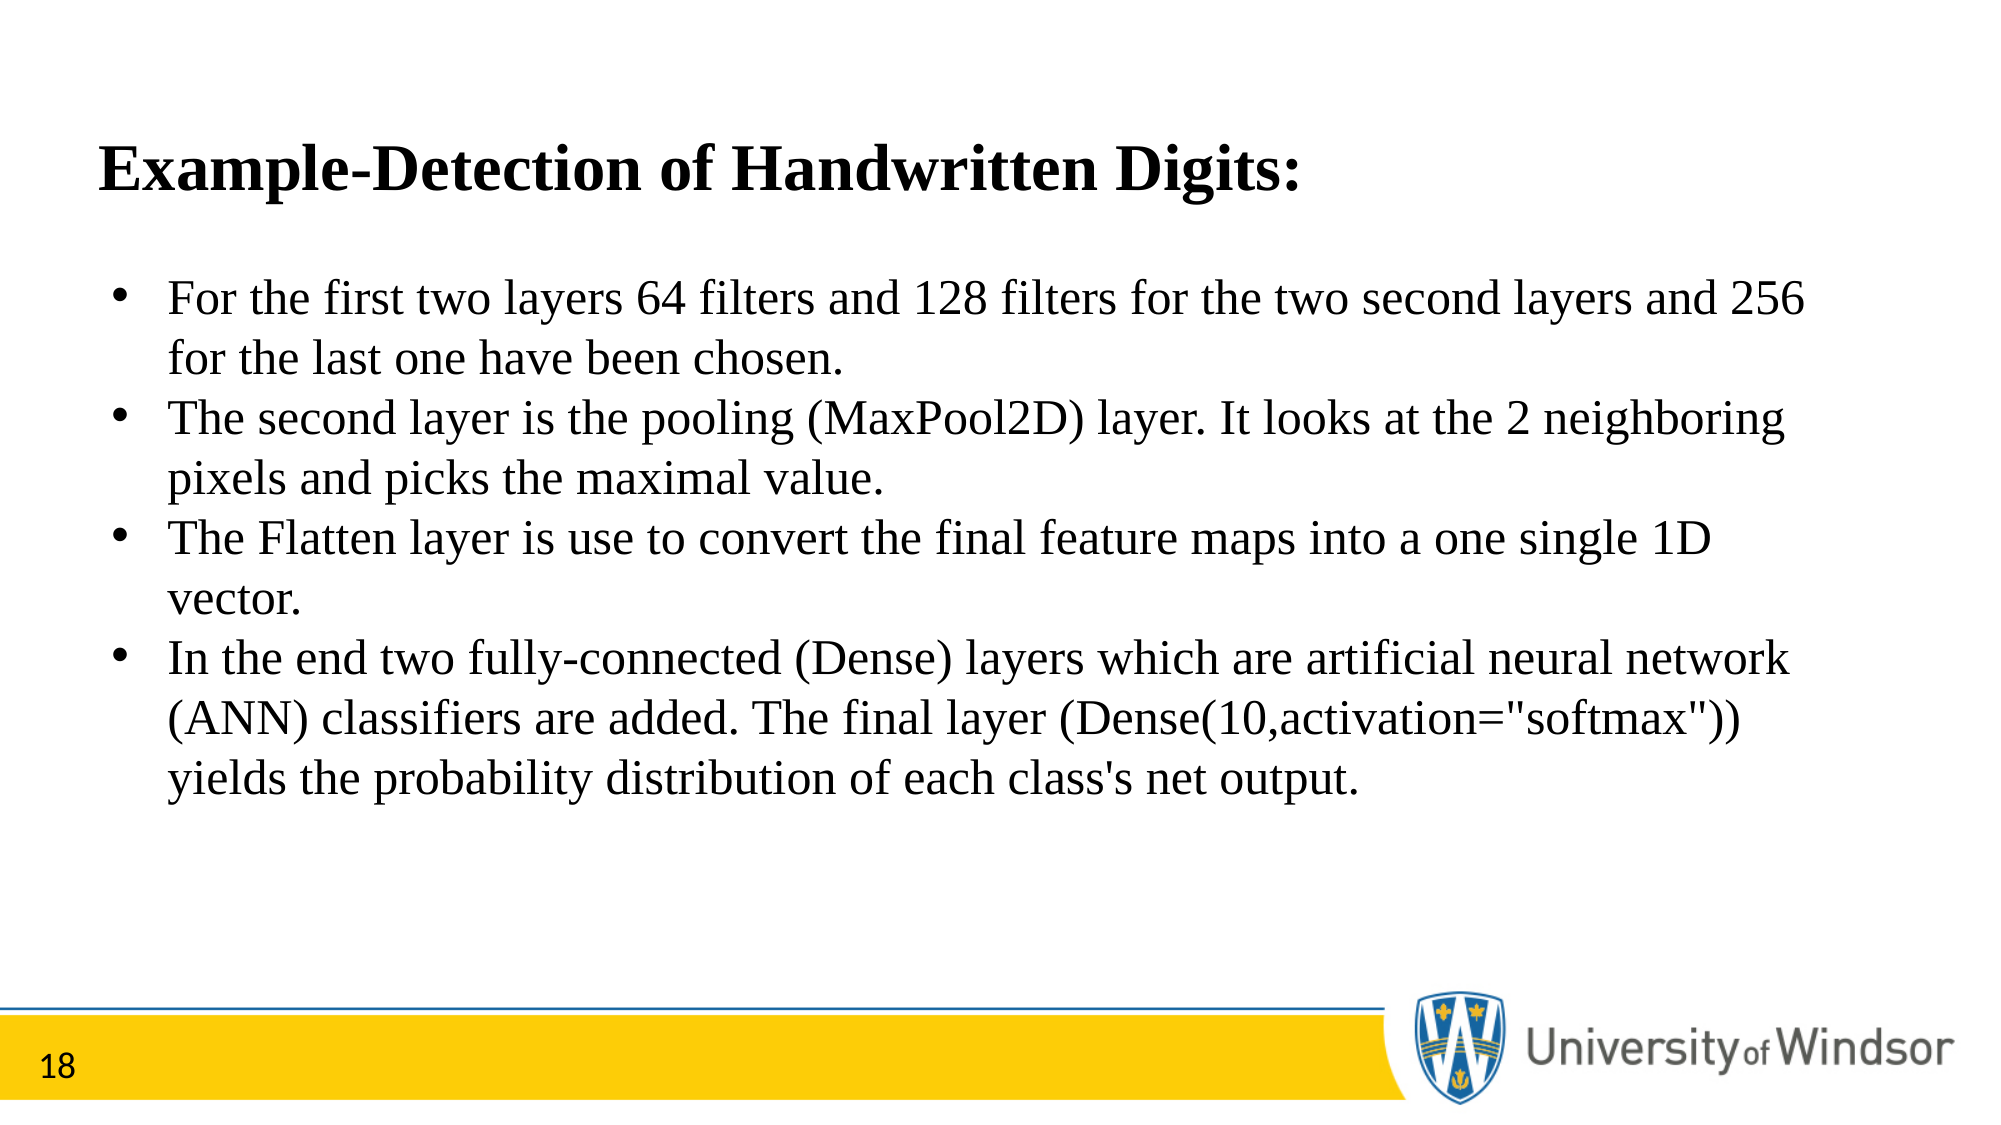

# Example-Detection of Handwritten Digits:
For the first two layers 64 filters and 128 filters for the two second layers and 256 for the last one have been chosen.
The second layer is the pooling (MaxPool2D) layer. It looks at the 2 neighboring pixels and picks the maximal value.
The Flatten layer is use to convert the final feature maps into a one single 1D vector.
In the end two fully-connected (Dense) layers which are artificial neural network (ANN) classifiers are added. The final layer (Dense(10,activation="softmax")) yields the probability distribution of each class's net output.

18